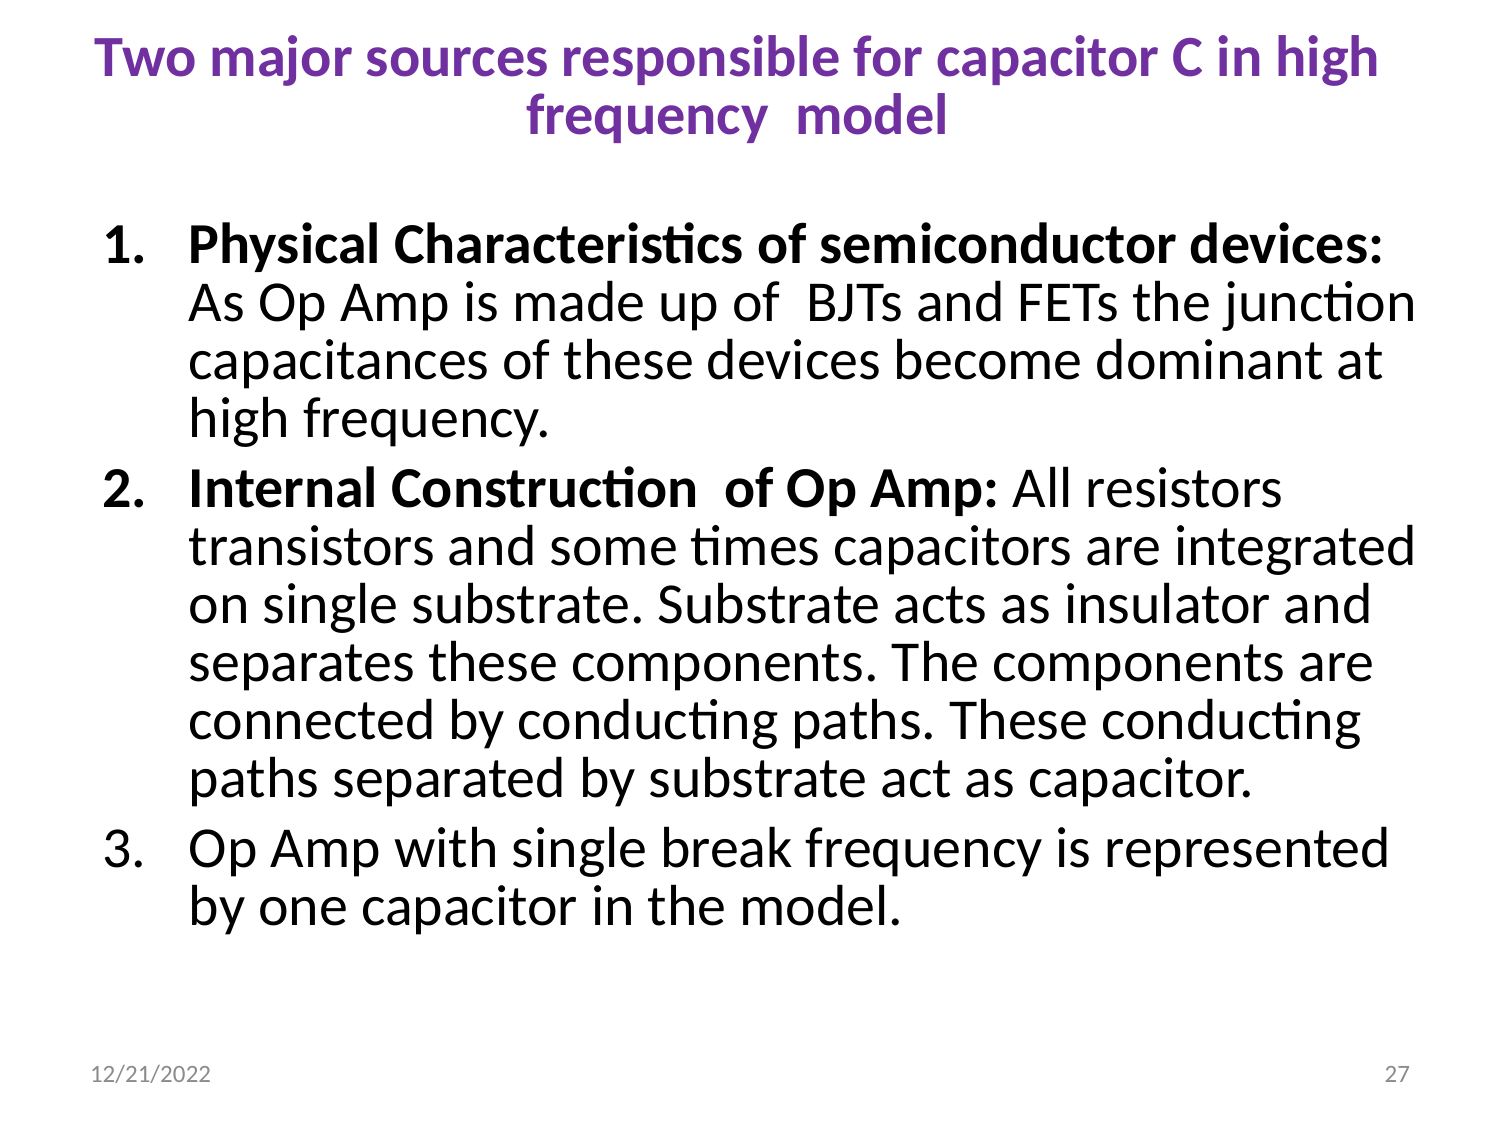

# Two major sources responsible for capacitor C in high frequency  model
Physical Characteristics of semiconductor devices: As Op Amp is made up of  BJTs and FETs the junction capacitances of these devices become dominant at high frequency.
Internal Construction  of Op Amp: All resistors transistors and some times capacitors are integrated on single substrate. Substrate acts as insulator and separates these components. The components are connected by conducting paths. These conducting paths separated by substrate act as capacitor.
Op Amp with single break frequency is represented by one capacitor in the model.

12/21/2022
27